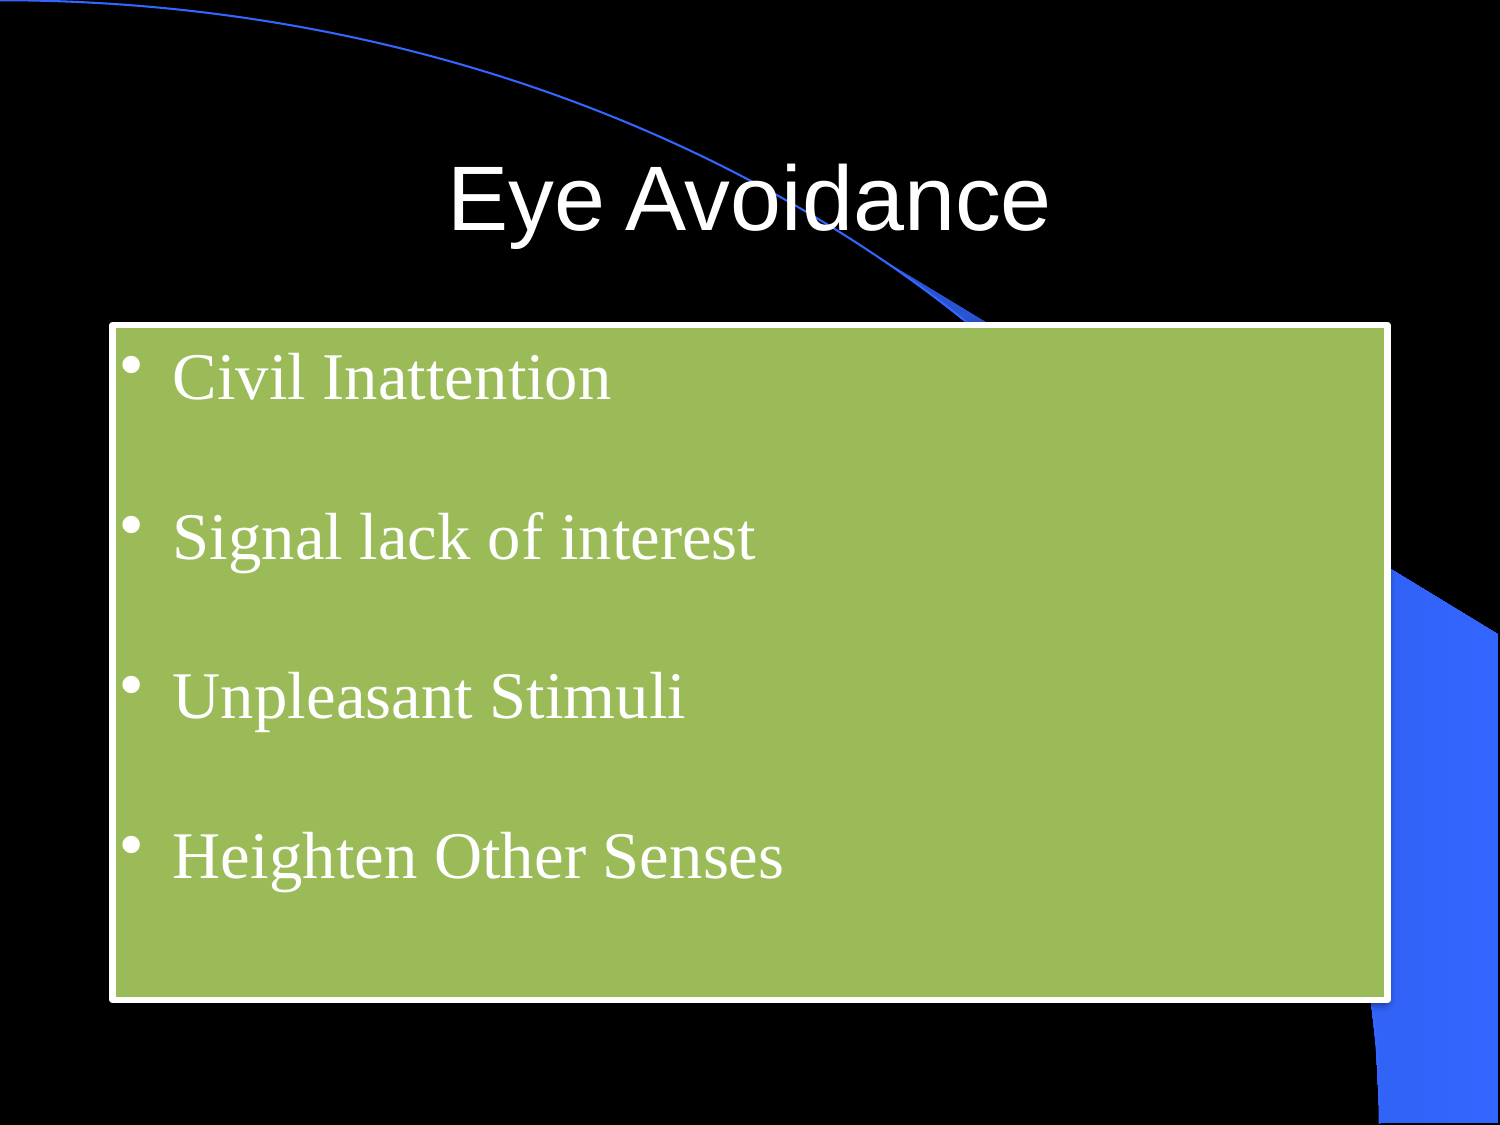

# Eye Avoidance
Civil Inattention

Signal lack of interest

Unpleasant Stimuli

Heighten Other Senses